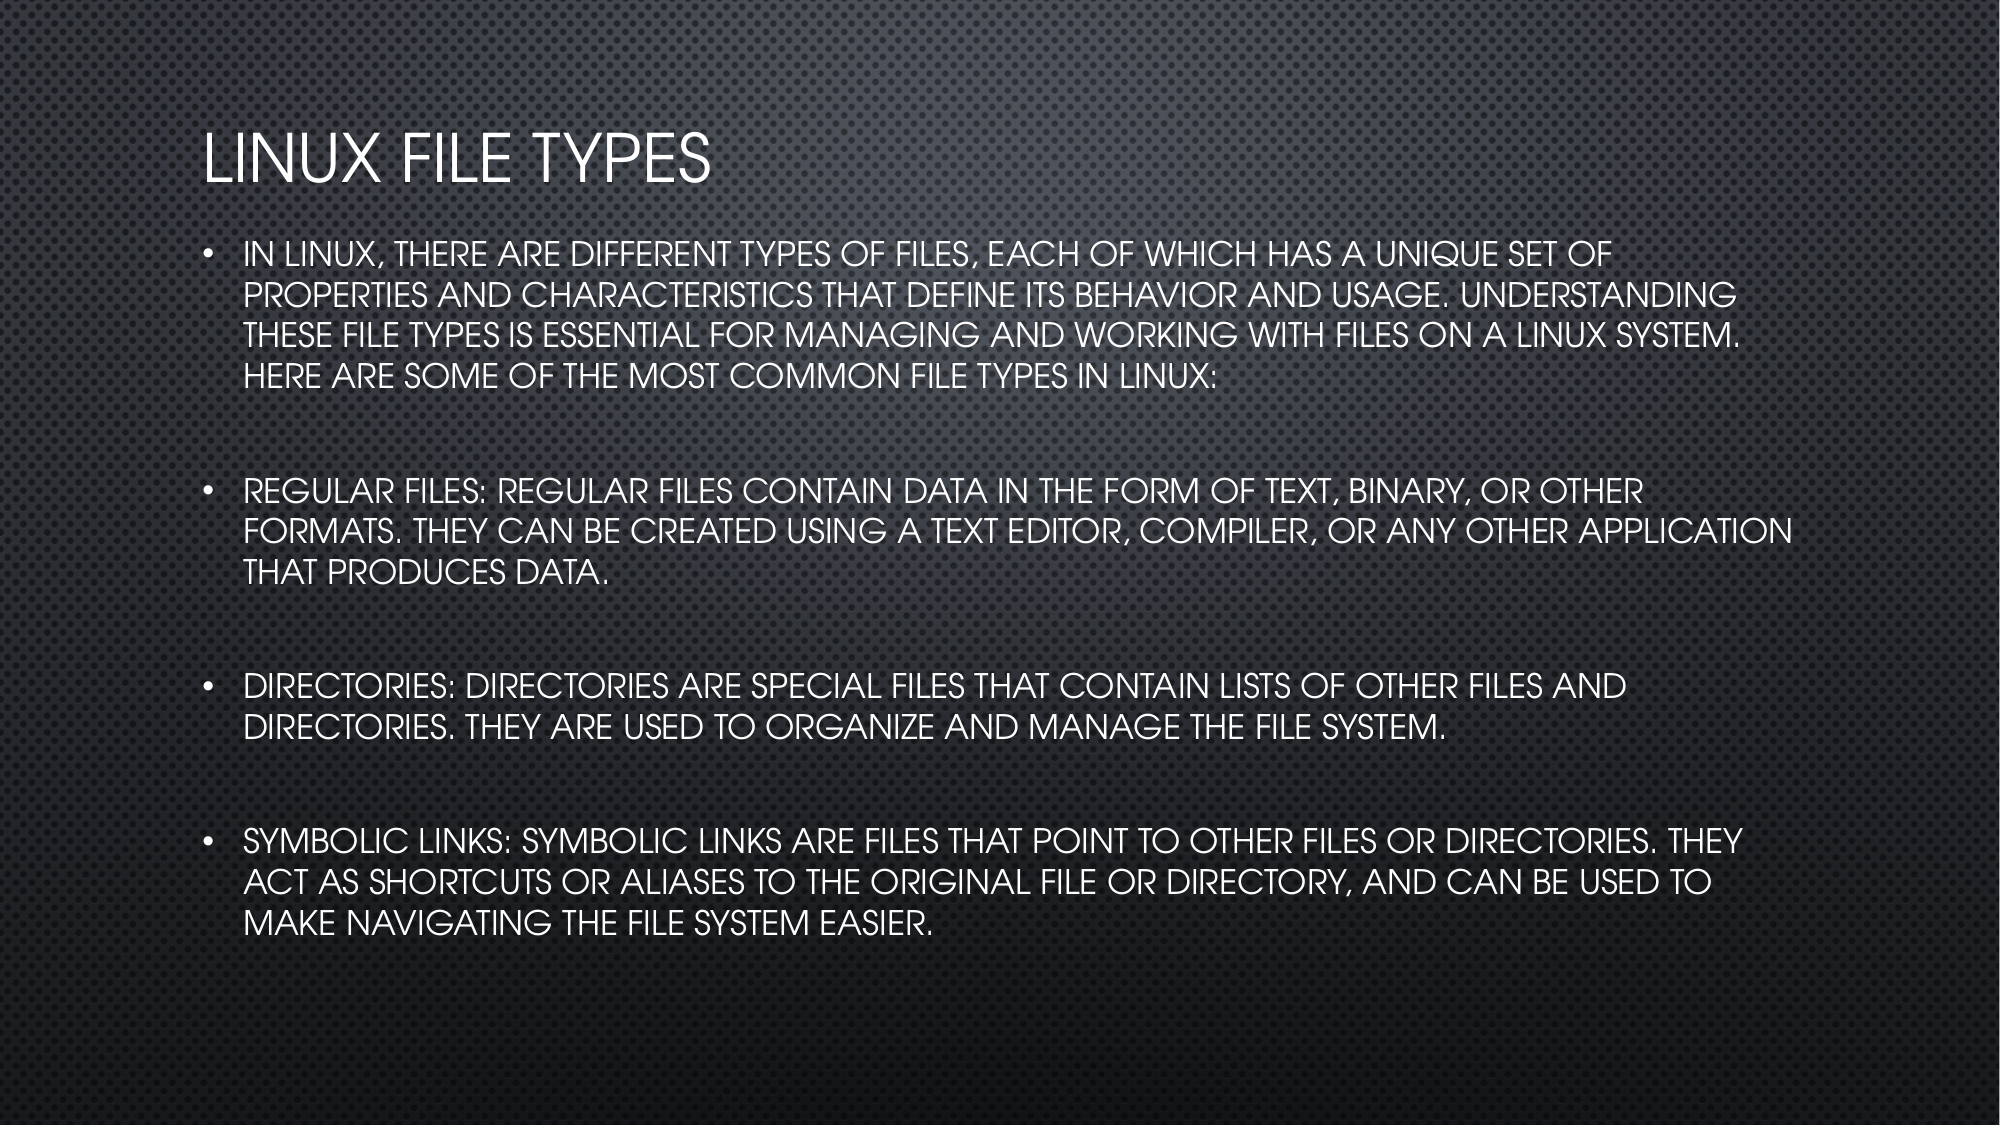

# Linux file types
In Linux, there are different types of files, each of which has a unique set of properties and characteristics that define its behavior and usage. Understanding these file types is essential for managing and working with files on a Linux system. Here are some of the most common file types in Linux:

Regular files: Regular files contain data in the form of text, binary, or other formats. They can be created using a text editor, compiler, or any other application that produces data.

Directories: Directories are special files that contain lists of other files and directories. They are used to organize and manage the file system.

Symbolic links: Symbolic links are files that point to other files or directories. They act as shortcuts or aliases to the original file or directory, and can be used to make navigating the file system easier.